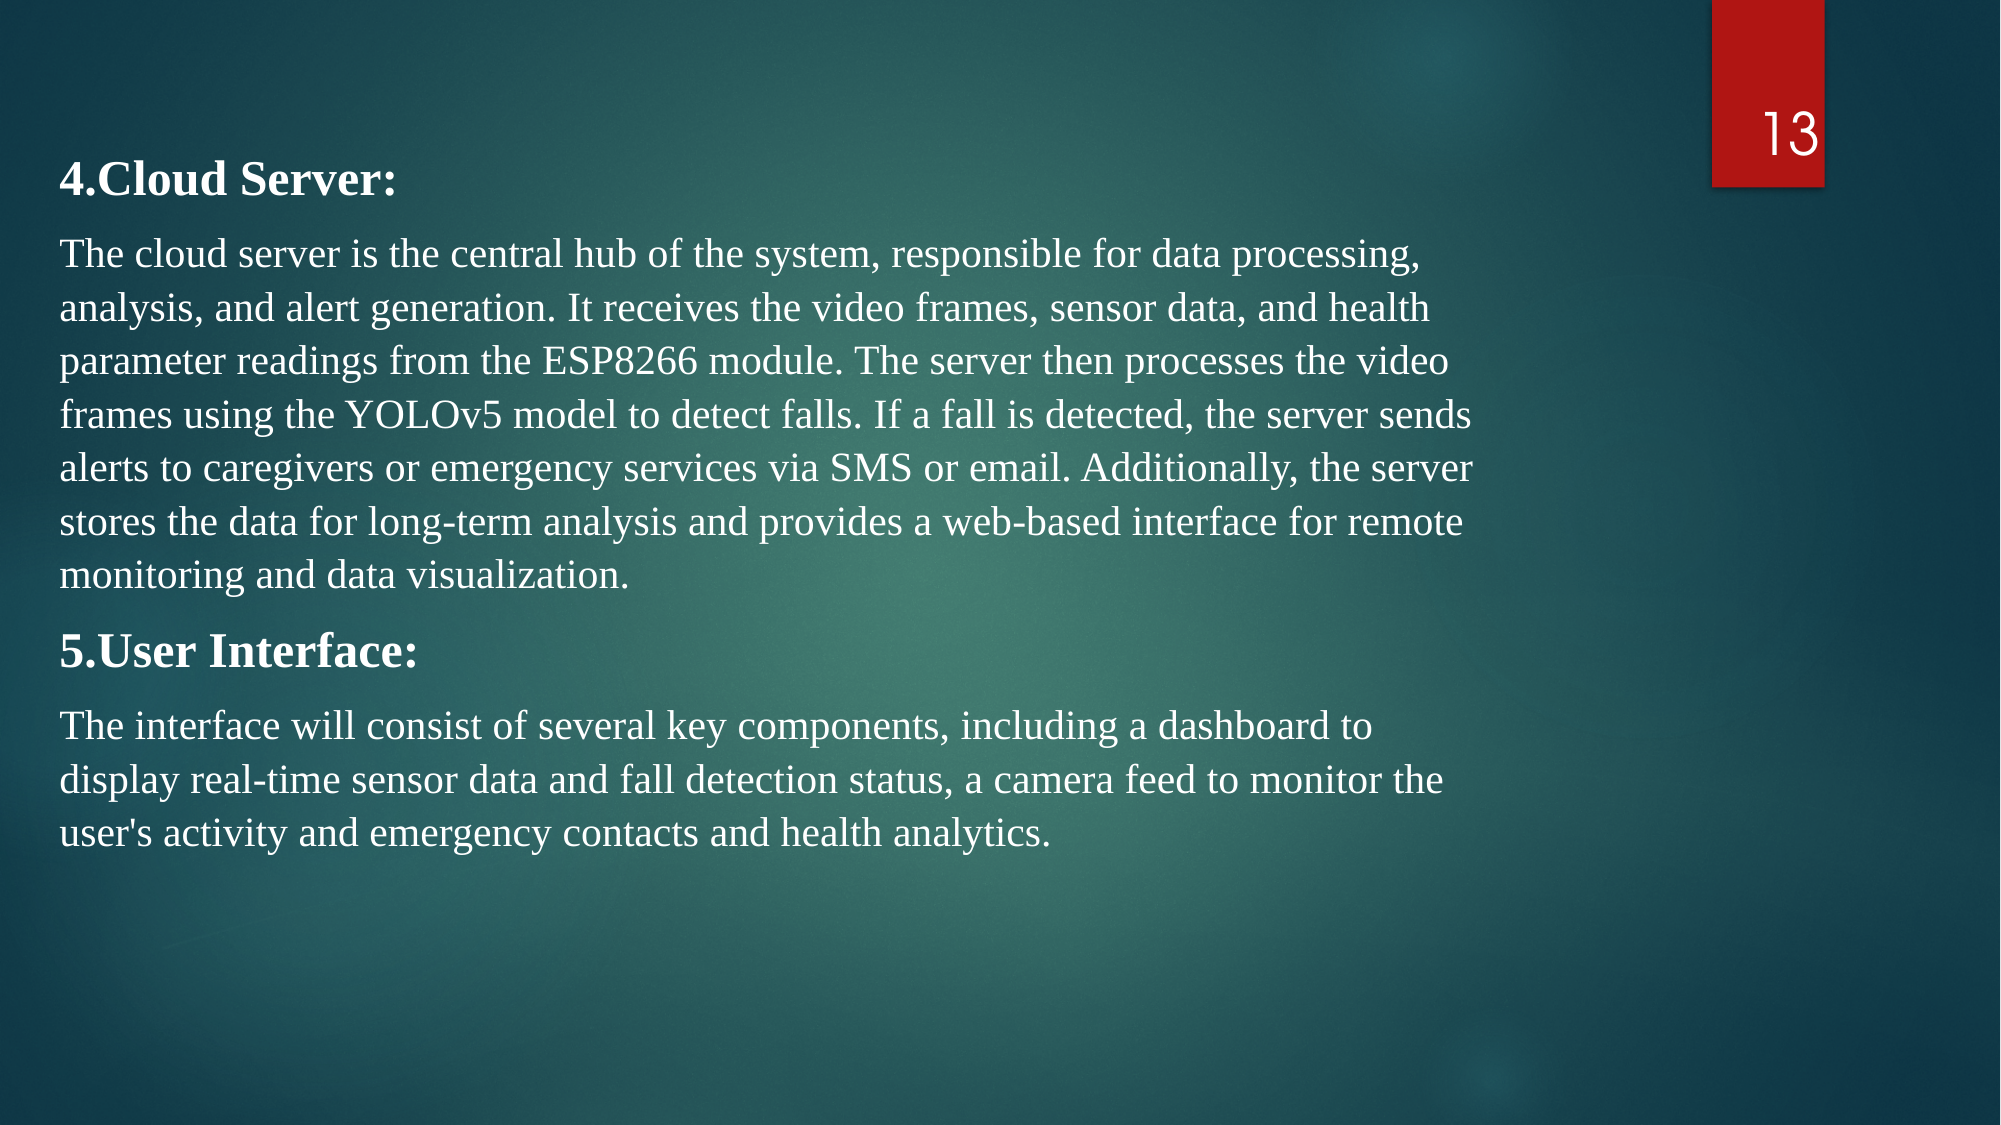

13
4.Cloud Server:
The cloud server is the central hub of the system, responsible for data processing, analysis, and alert generation. It receives the video frames, sensor data, and health parameter readings from the ESP8266 module. The server then processes the video frames using the YOLOv5 model to detect falls. If a fall is detected, the server sends alerts to caregivers or emergency services via SMS or email. Additionally, the server stores the data for long-term analysis and provides a web-based interface for remote monitoring and data visualization.
5.User Interface:
The interface will consist of several key components, including a dashboard to display real-time sensor data and fall detection status, a camera feed to monitor the user's activity and emergency contacts and health analytics.